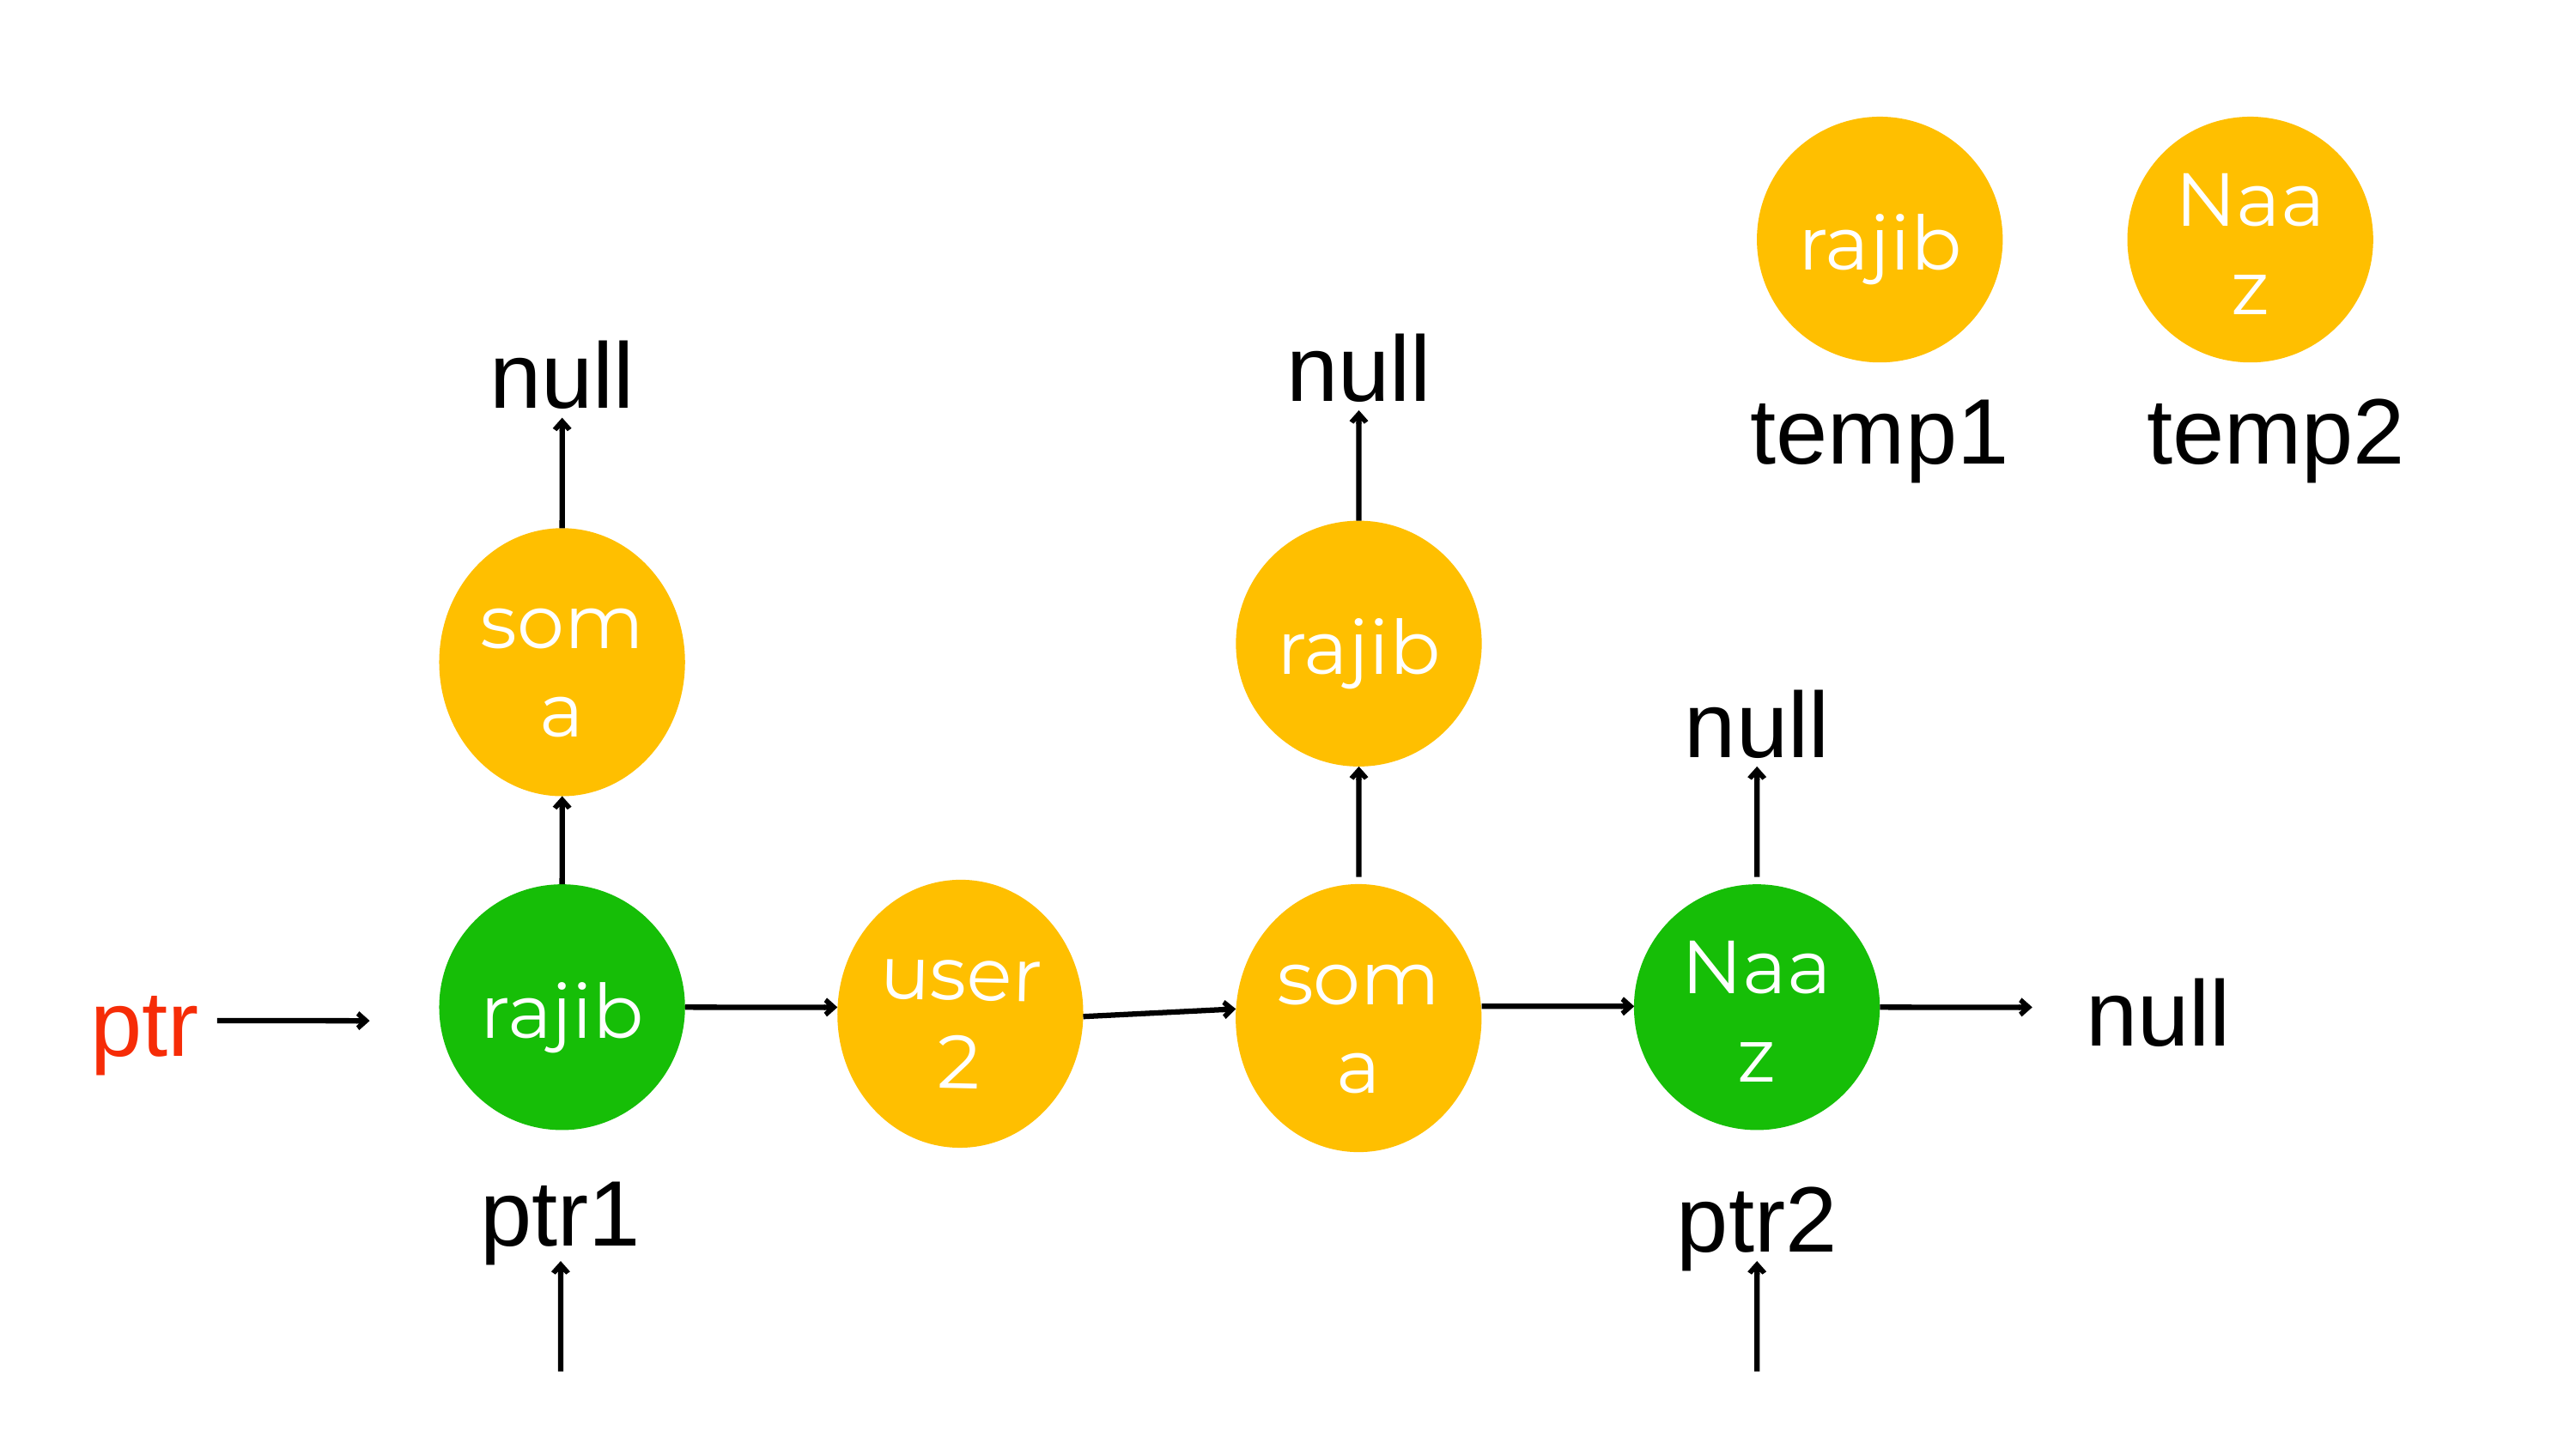

rajib

Naaz
null
null
temp1
temp2

rajib

soma
null

user2

soma

rajib

Naaz
null
ptr

ptr1
ptr2